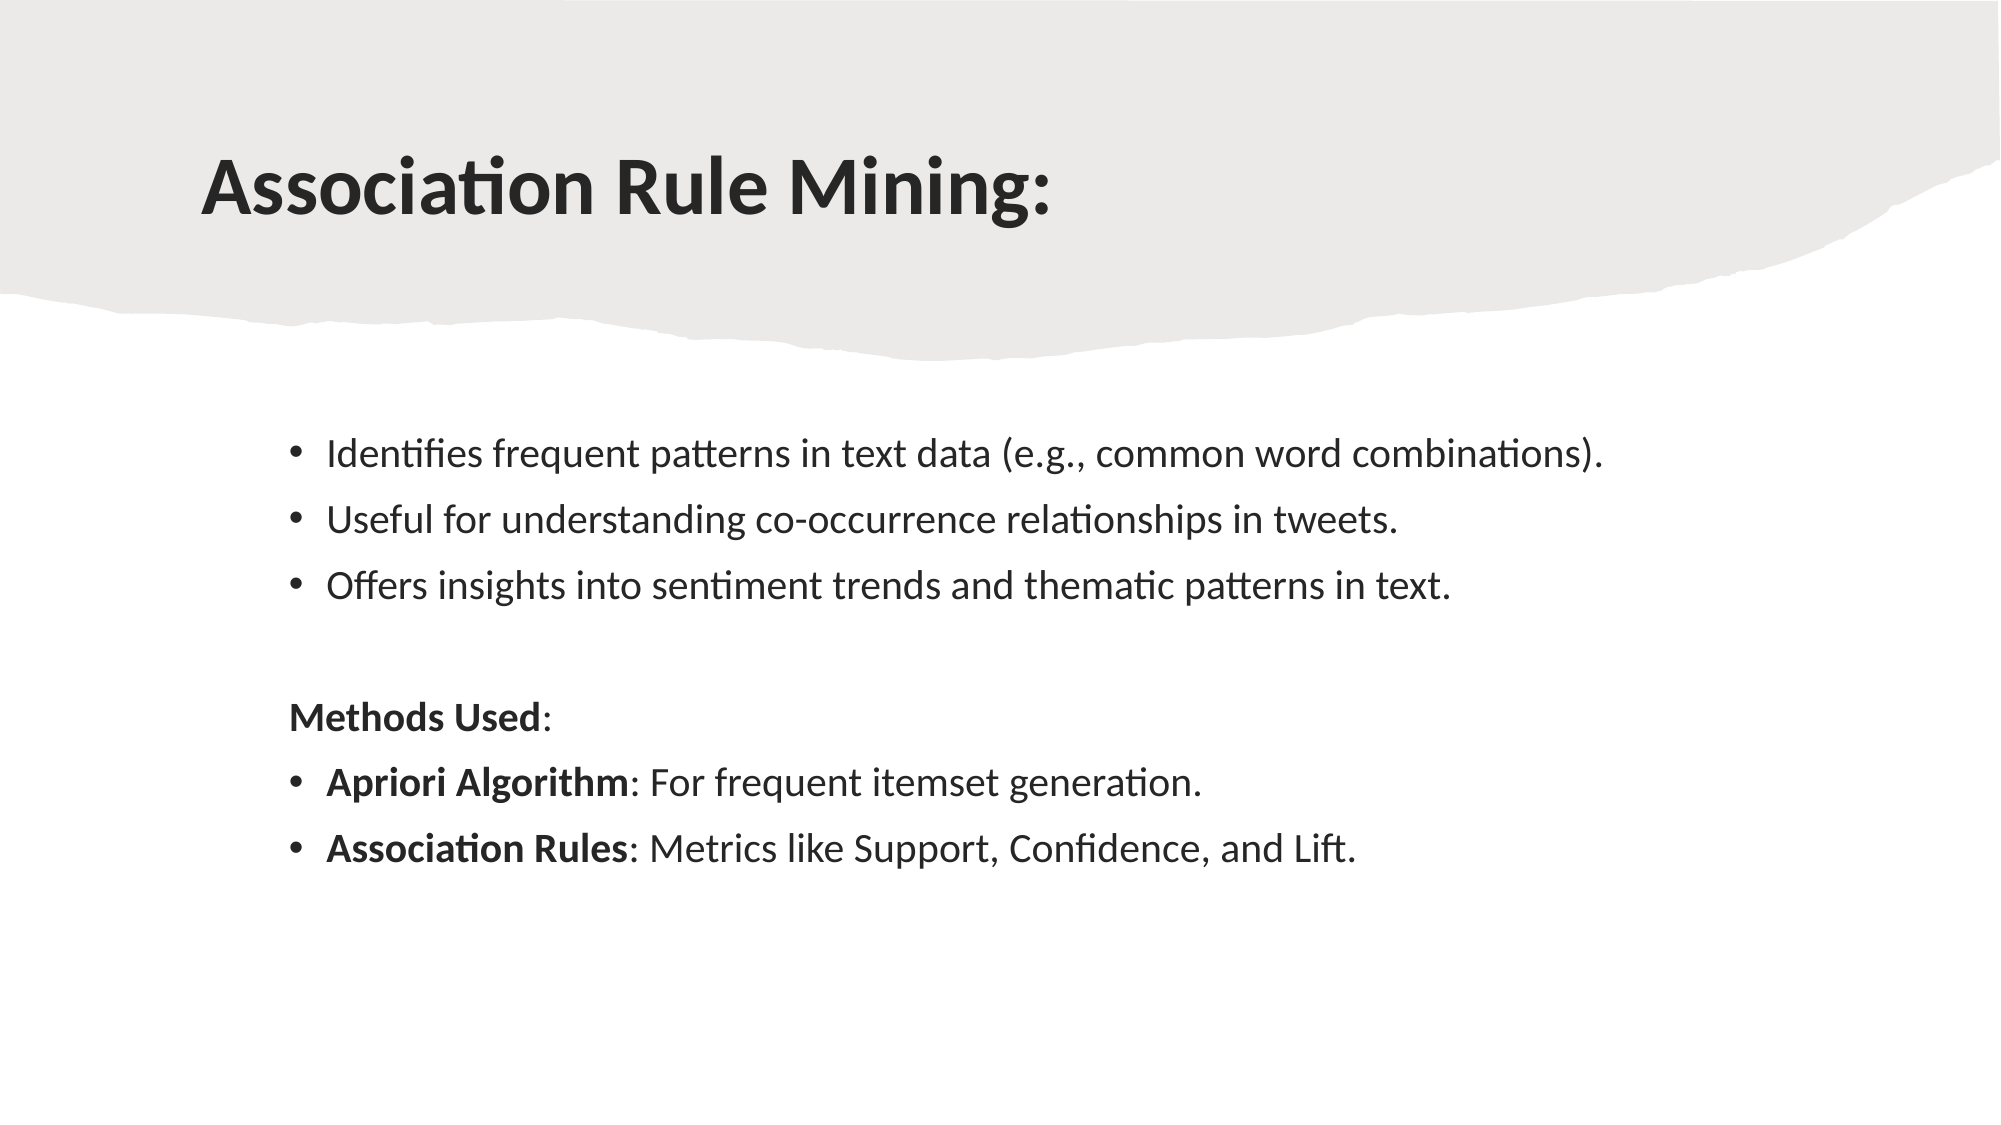

# Association Rule Mining:
Identifies frequent patterns in text data (e.g., common word combinations).
Useful for understanding co-occurrence relationships in tweets.
Offers insights into sentiment trends and thematic patterns in text.

Methods Used:
Apriori Algorithm: For frequent itemset generation.
Association Rules: Metrics like Support, Confidence, and Lift.